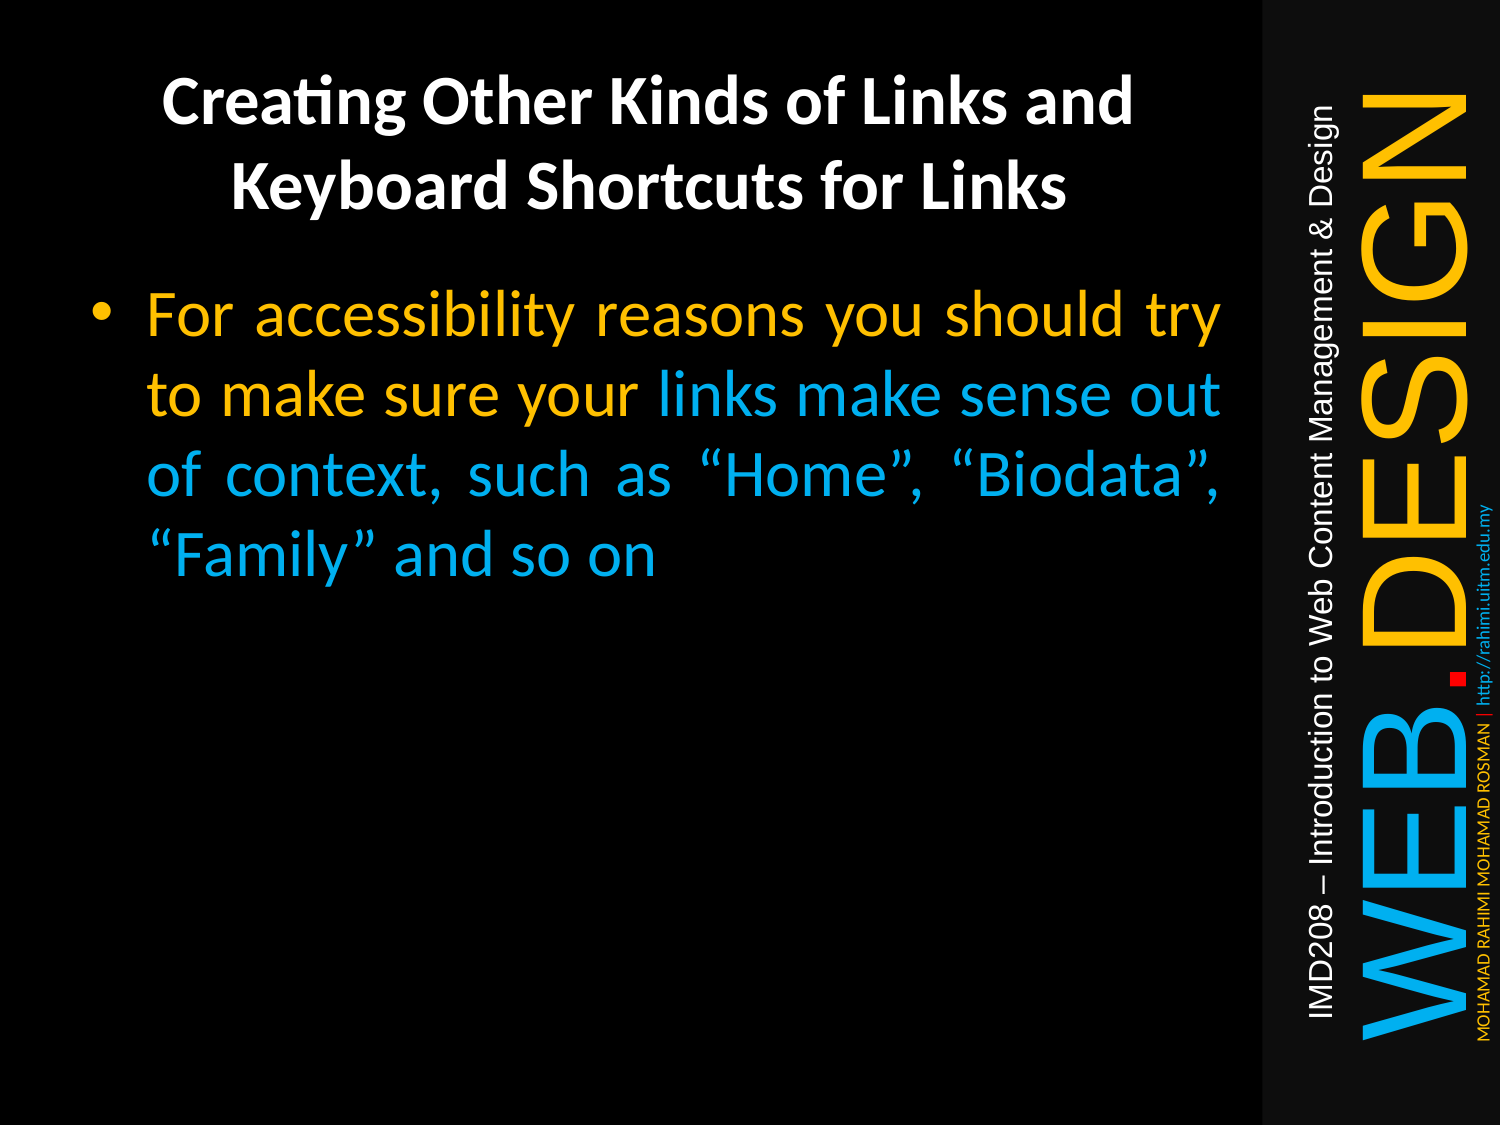

# Creating Other Kinds of Links and Keyboard Shortcuts for Links
For accessibility reasons you should try to make sure your links make sense out of context, such as “Home”, “Biodata”, “Family” and so on